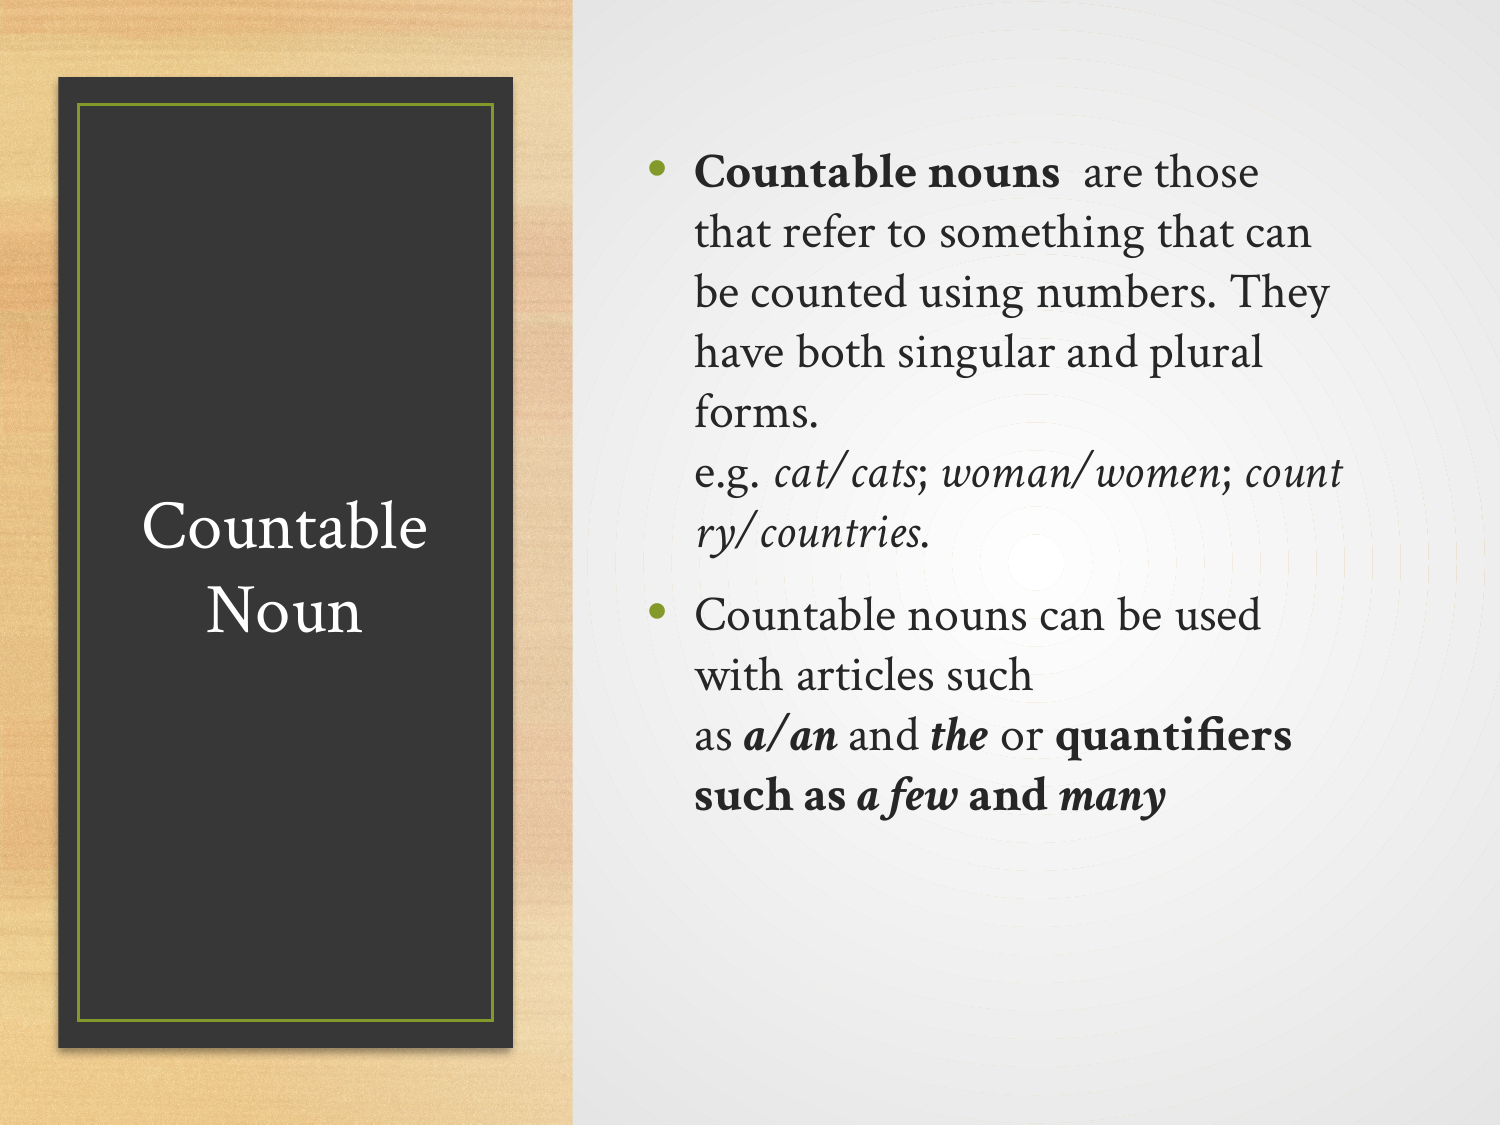

Countable nouns  are those that refer to something that can be counted using numbers. They have both singular and plural forms. e.g. cat/cats; woman/women; country/countries.
Countable nouns can be used with articles such as a/an and the or quantifiers such as a few and many

# Countable Noun